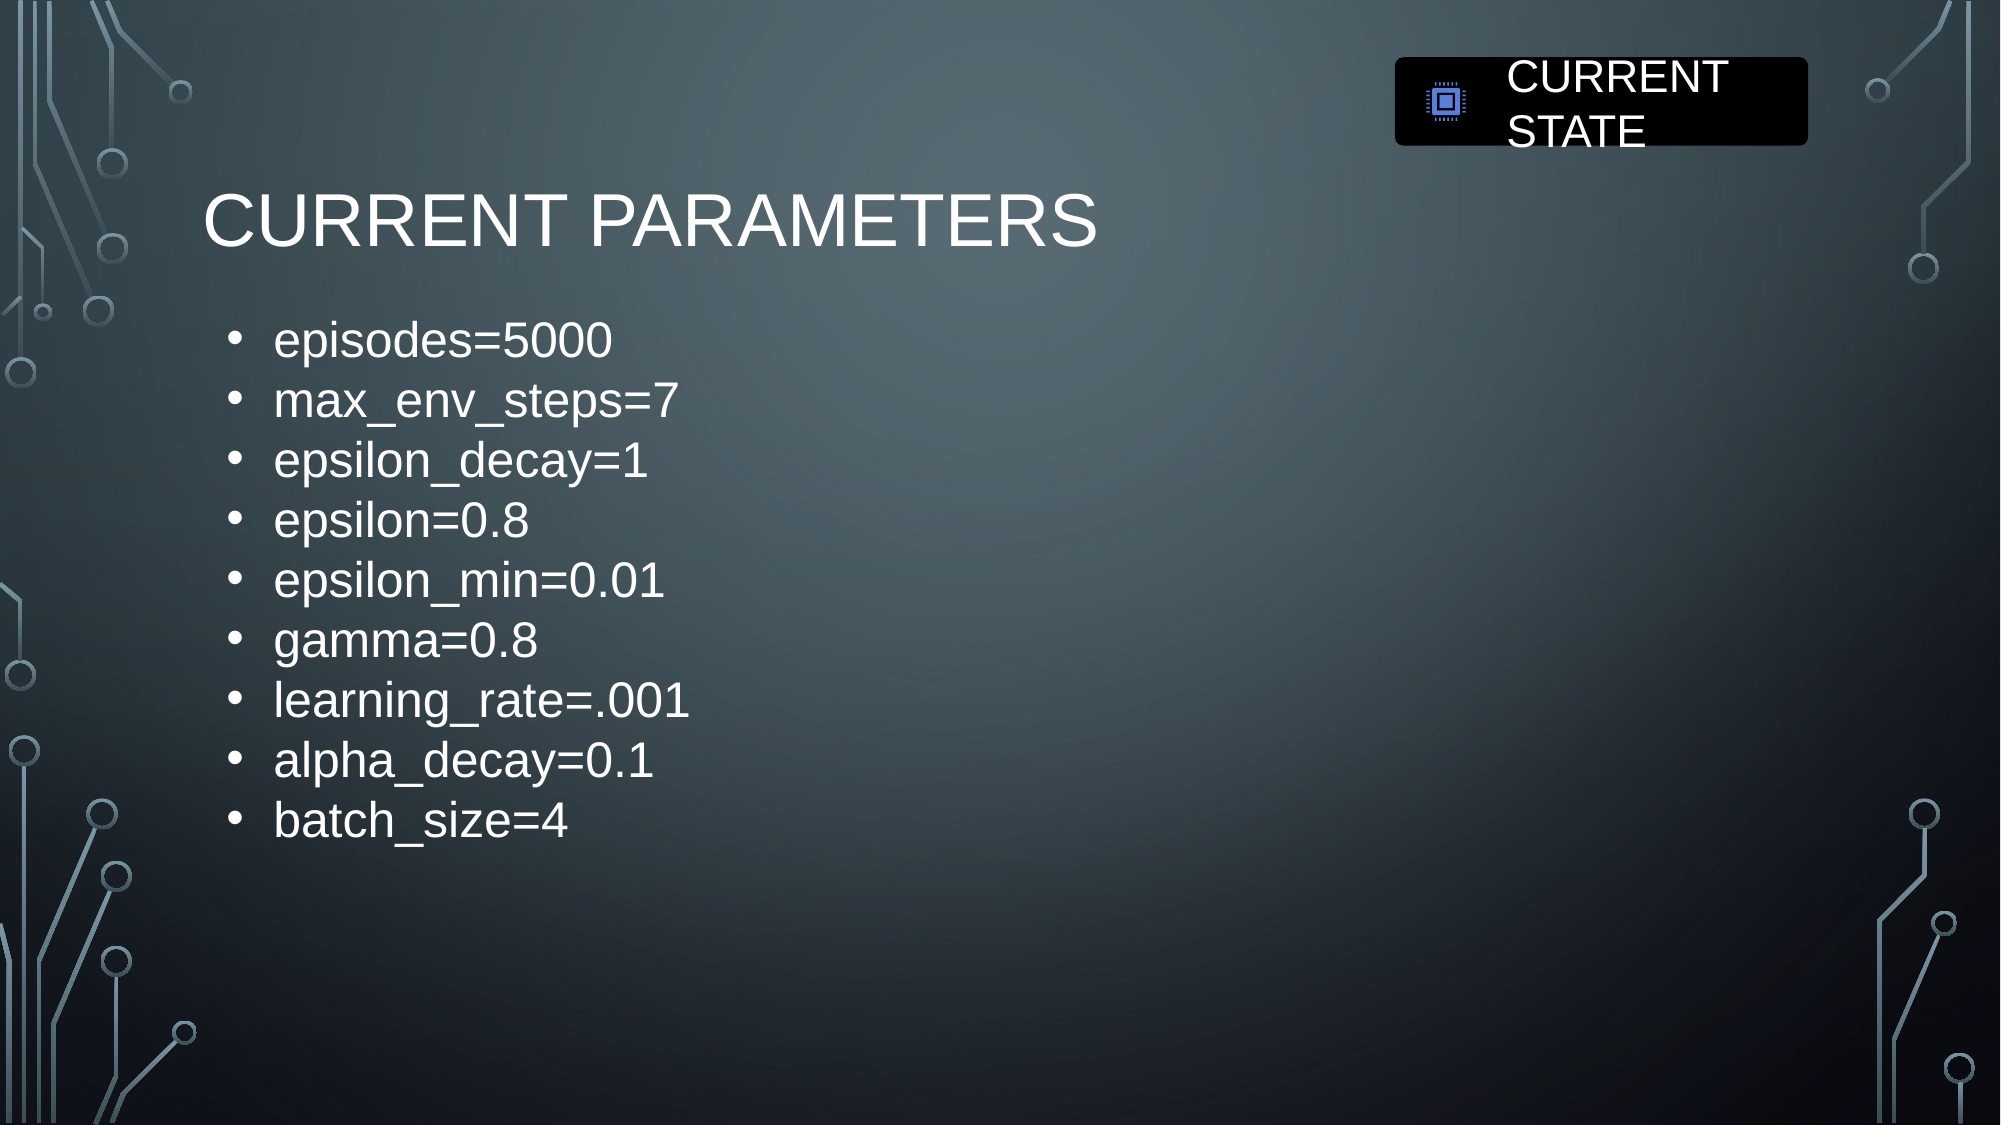

CURRENT STATE
Current parameters
episodes=5000
max_env_steps=7
epsilon_decay=1
epsilon=0.8
epsilon_min=0.01
gamma=0.8
learning_rate=.001
alpha_decay=0.1
batch_size=4